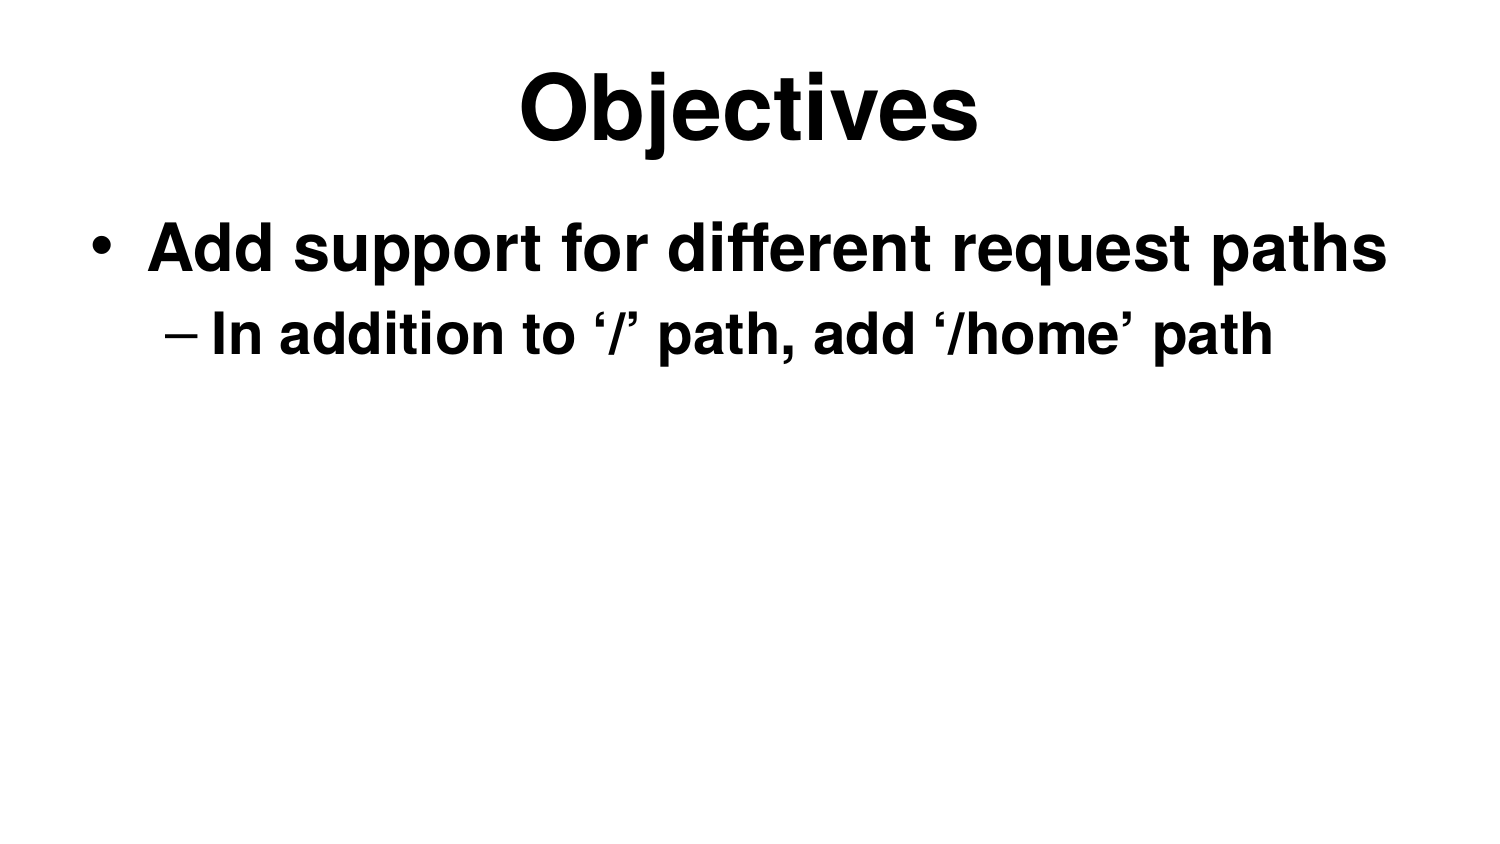

# Objectives
Add support for different request paths
In addition to ‘/’ path, add ‘/home’ path